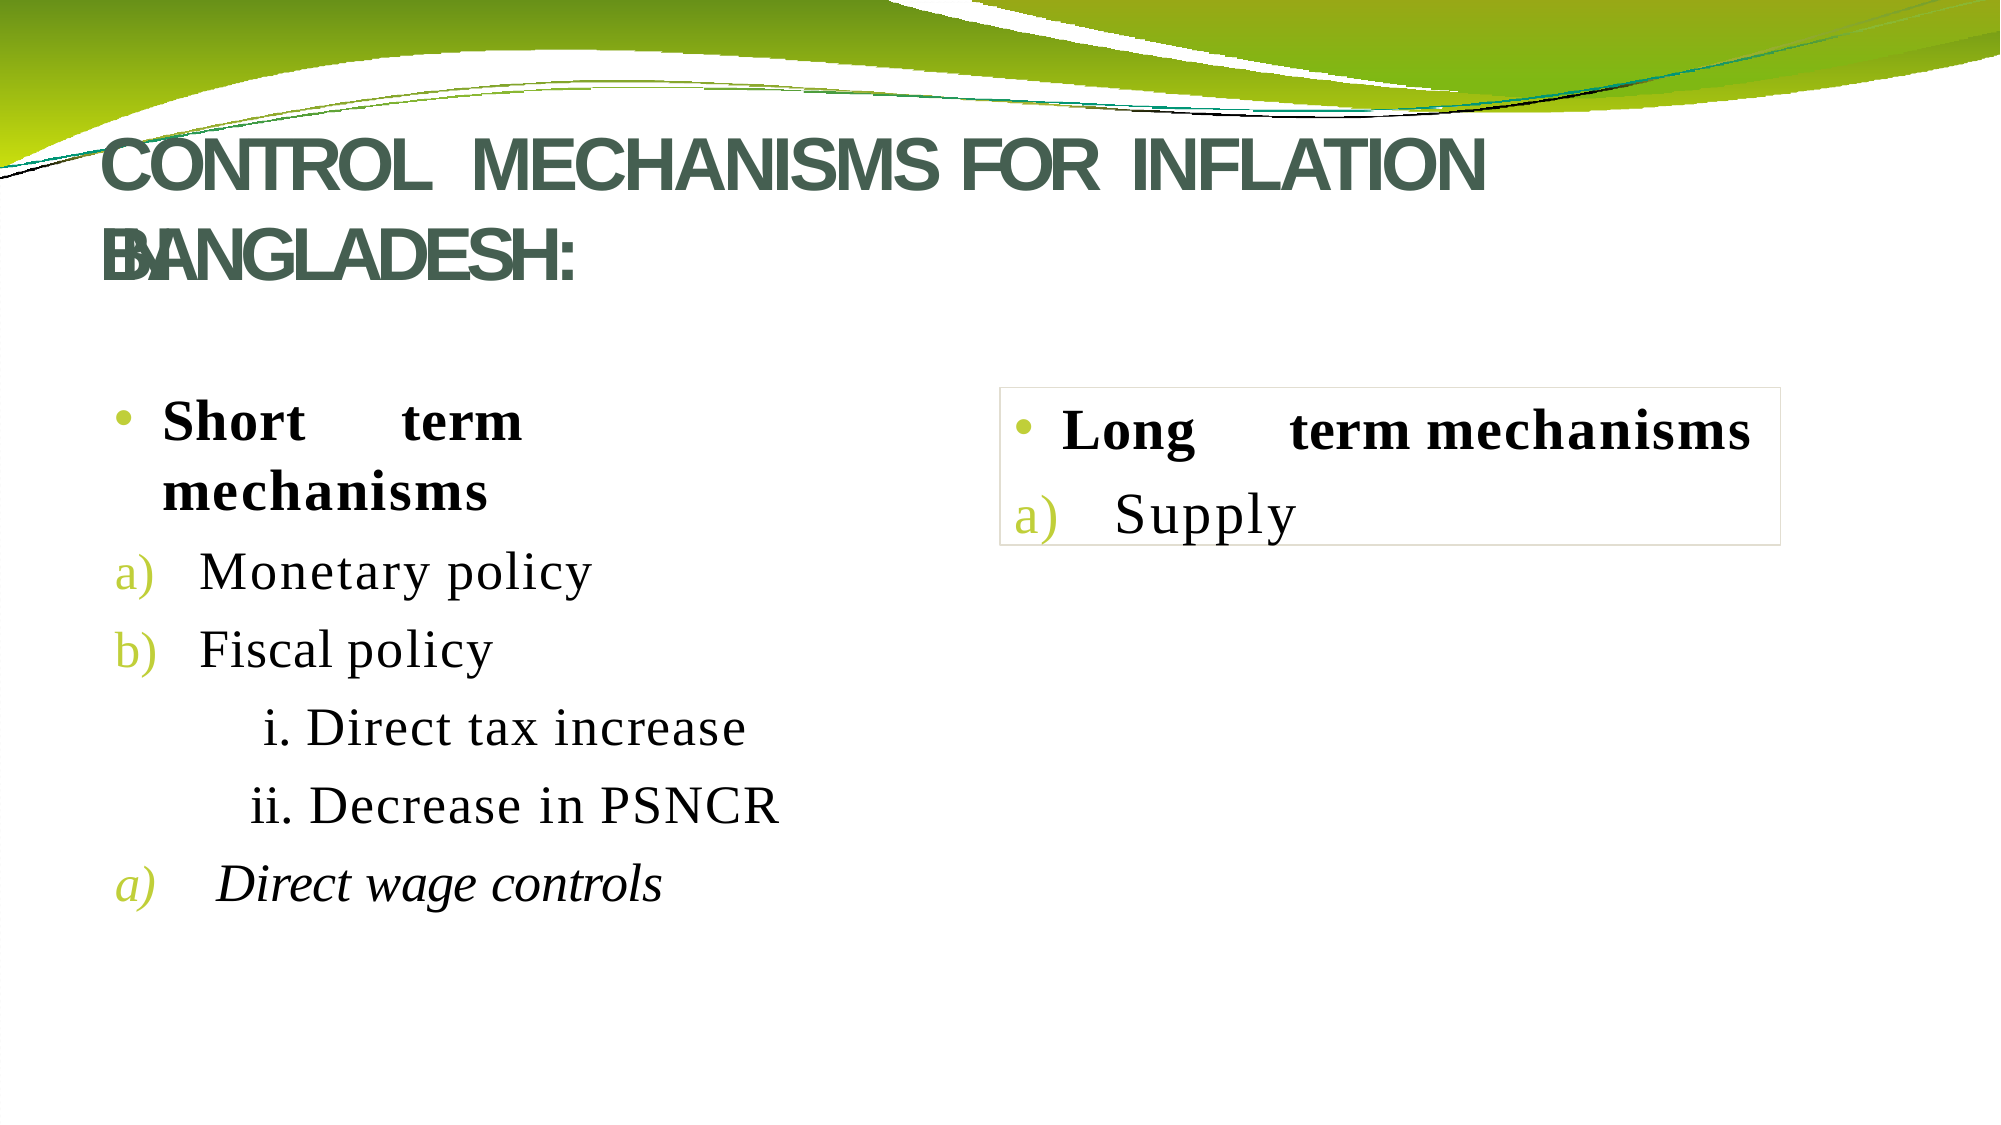

# CONTROL  MECHANISMS FOR  INFLATION IN
BANGLADESH:
Short	term mechanisms
Monetary policy
Fiscal policy
Direct tax increase
Decrease in PSNCR
a)	Direct wage controls
Long	term mechanisms
a)	Supply